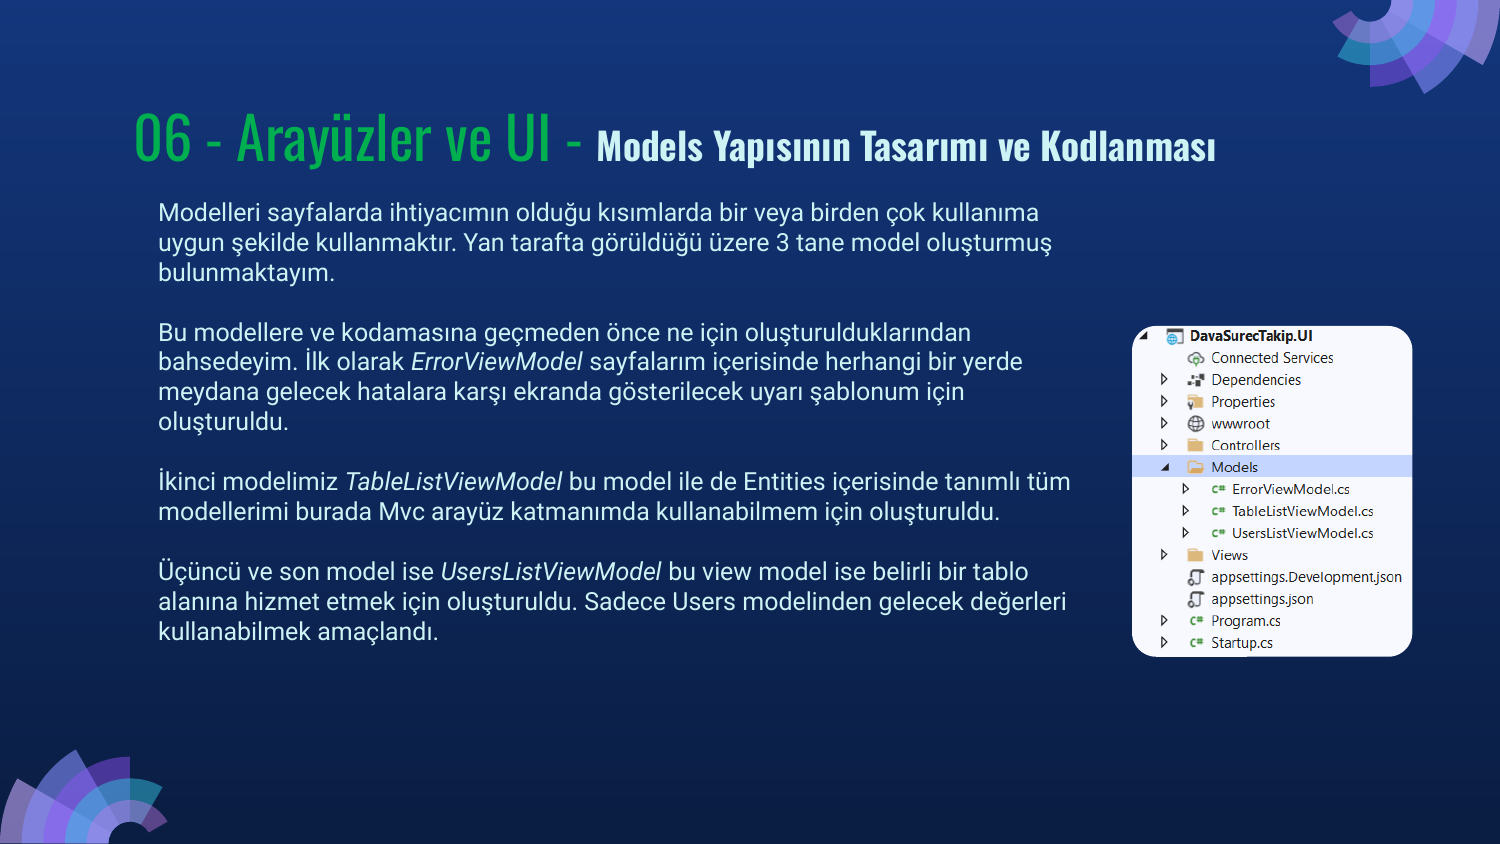

06 - Arayüzler ve UI - Models Yapısının Tasarımı ve Kodlanması
# Modelleri sayfalarda ihtiyacımın olduğu kısımlarda bir veya birden çok kullanıma uygun şekilde kullanmaktır. Yan tarafta görüldüğü üzere 3 tane model oluşturmuş bulunmaktayım.

Bu modellere ve kodamasına geçmeden önce ne için oluşturulduklarından bahsedeyim. İlk olarak ErrorViewModel sayfalarım içerisinde herhangi bir yerde meydana gelecek hatalara karşı ekranda gösterilecek uyarı şablonum için oluşturuldu.

İkinci modelimiz TableListViewModel bu model ile de Entities içerisinde tanımlı tüm modellerimi burada Mvc arayüz katmanımda kullanabilmem için oluşturuldu.

Üçüncü ve son model ise UsersListViewModel bu view model ise belirli bir tablo alanına hizmet etmek için oluşturuldu. Sadece Users modelinden gelecek değerleri kullanabilmek amaçlandı.